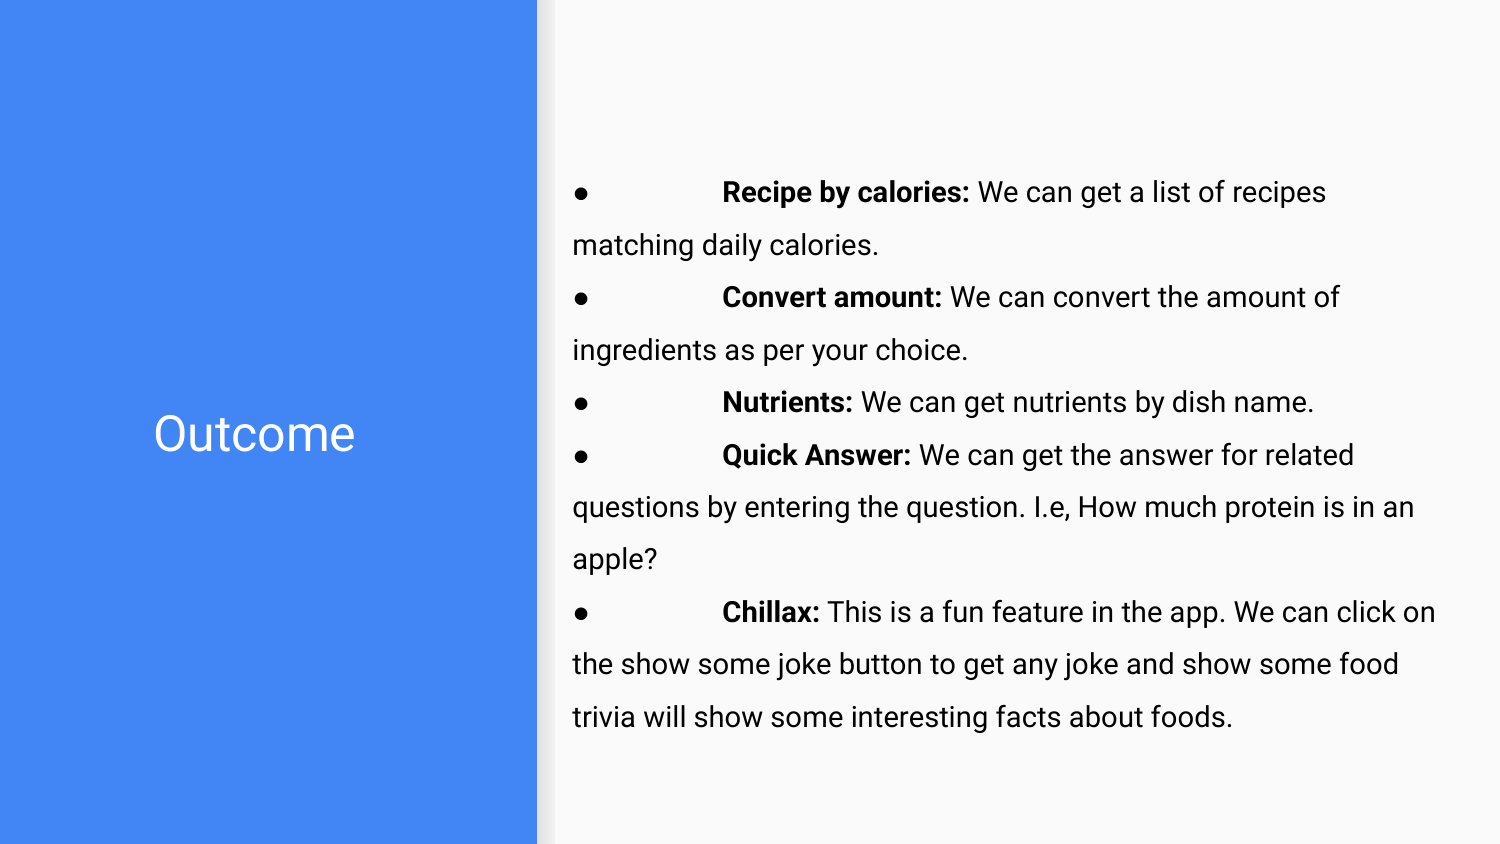

●	Recipe by calories: We can get a list of recipes matching daily calories.
●	Convert amount: We can convert the amount of ingredients as per your choice.
●	Nutrients: We can get nutrients by dish name.
●	Quick Answer: We can get the answer for related questions by entering the question. I.e, How much protein is in an apple?
●	Chillax: This is a fun feature in the app. We can click on the show some joke button to get any joke and show some food trivia will show some interesting facts about foods.

# Outcome